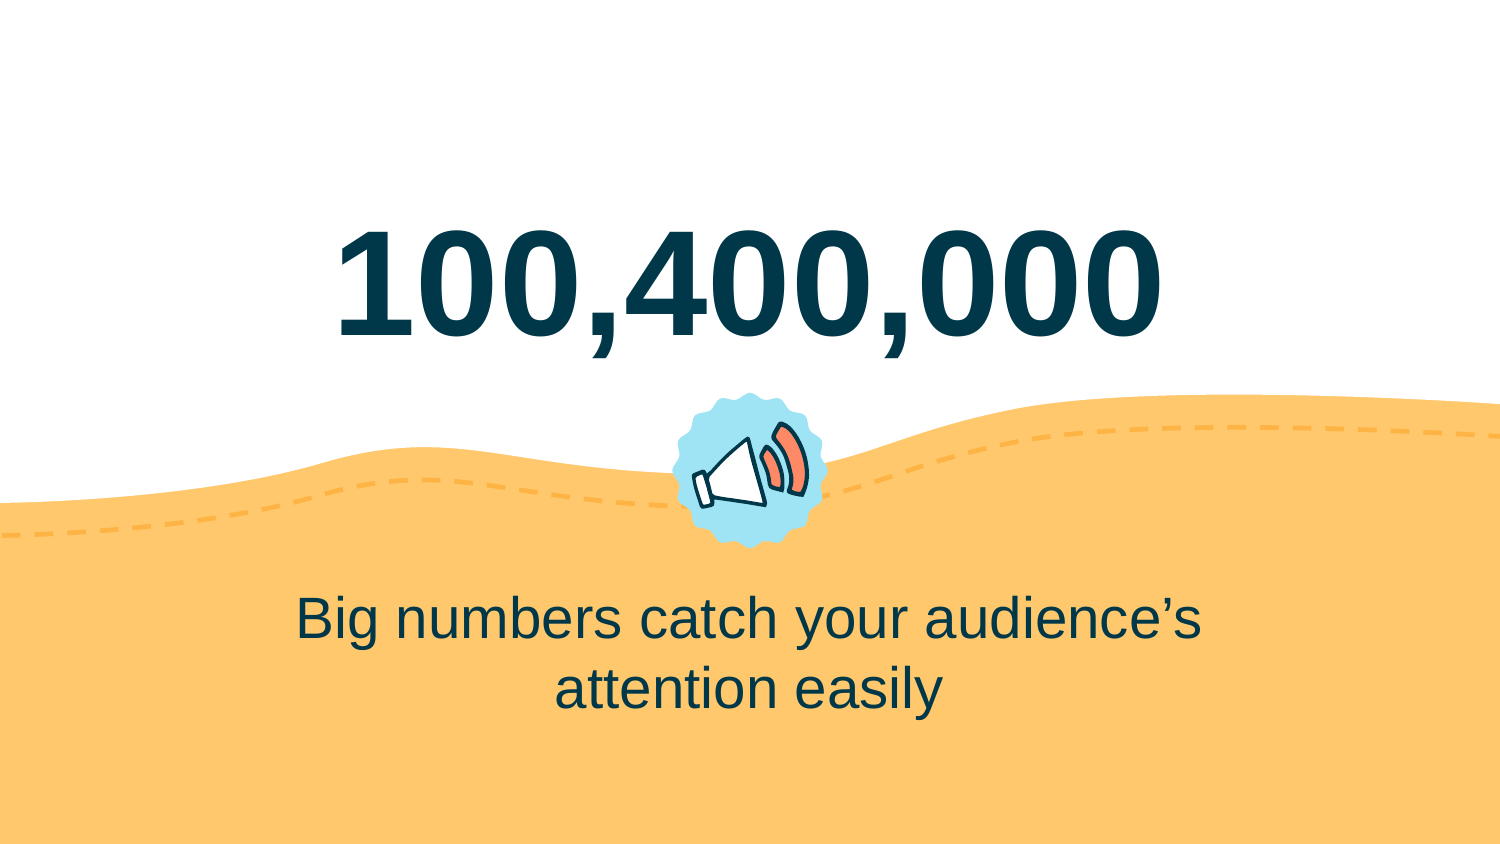

# 100,400,000

Big numbers catch your audience’s attention easily